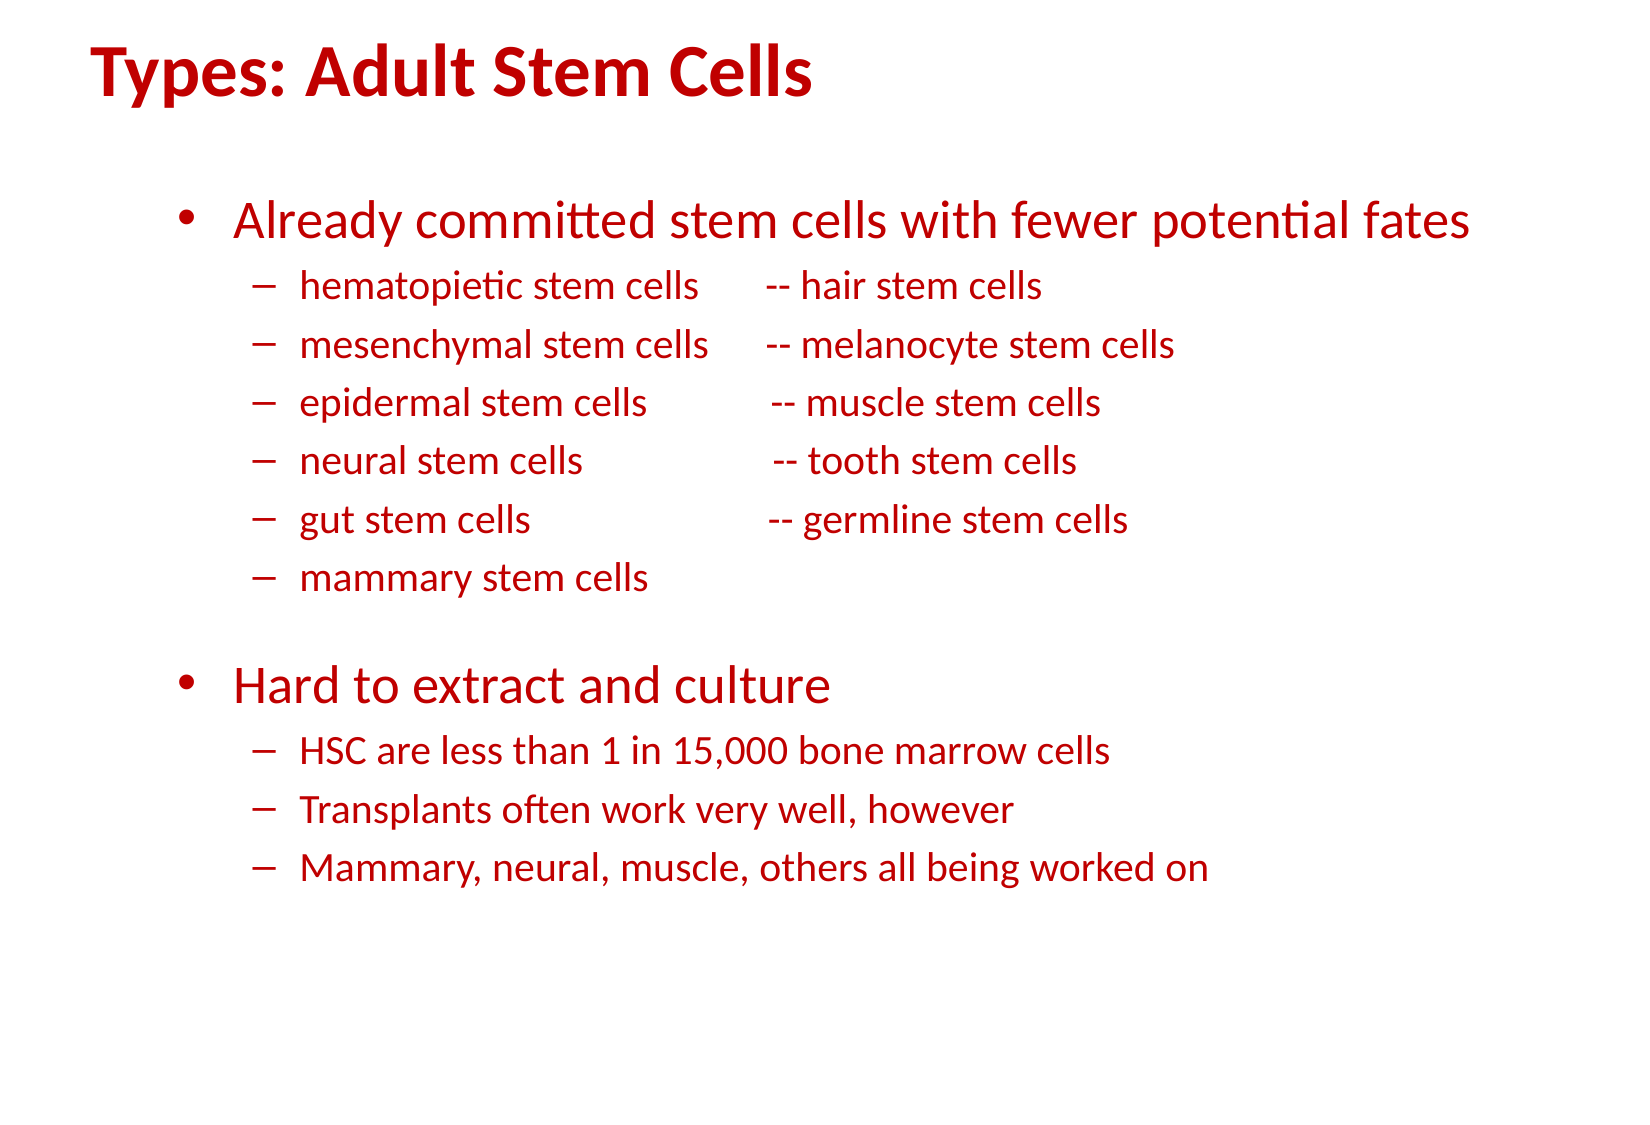

# Types: Adult Stem Cells
Already committed stem cells with fewer potential fates
hematopietic stem cells       -- hair stem cells
mesenchymal stem cells      -- melanocyte stem cells
epidermal stem cells             -- muscle stem cells
neural stem cells                    -- tooth stem cells
gut stem cells                         -- germline stem cells
mammary stem cells

Hard to extract and culture
HSC are less than 1 in 15,000 bone marrow cells
Transplants often work very well, however
Mammary, neural, muscle, others all being worked on